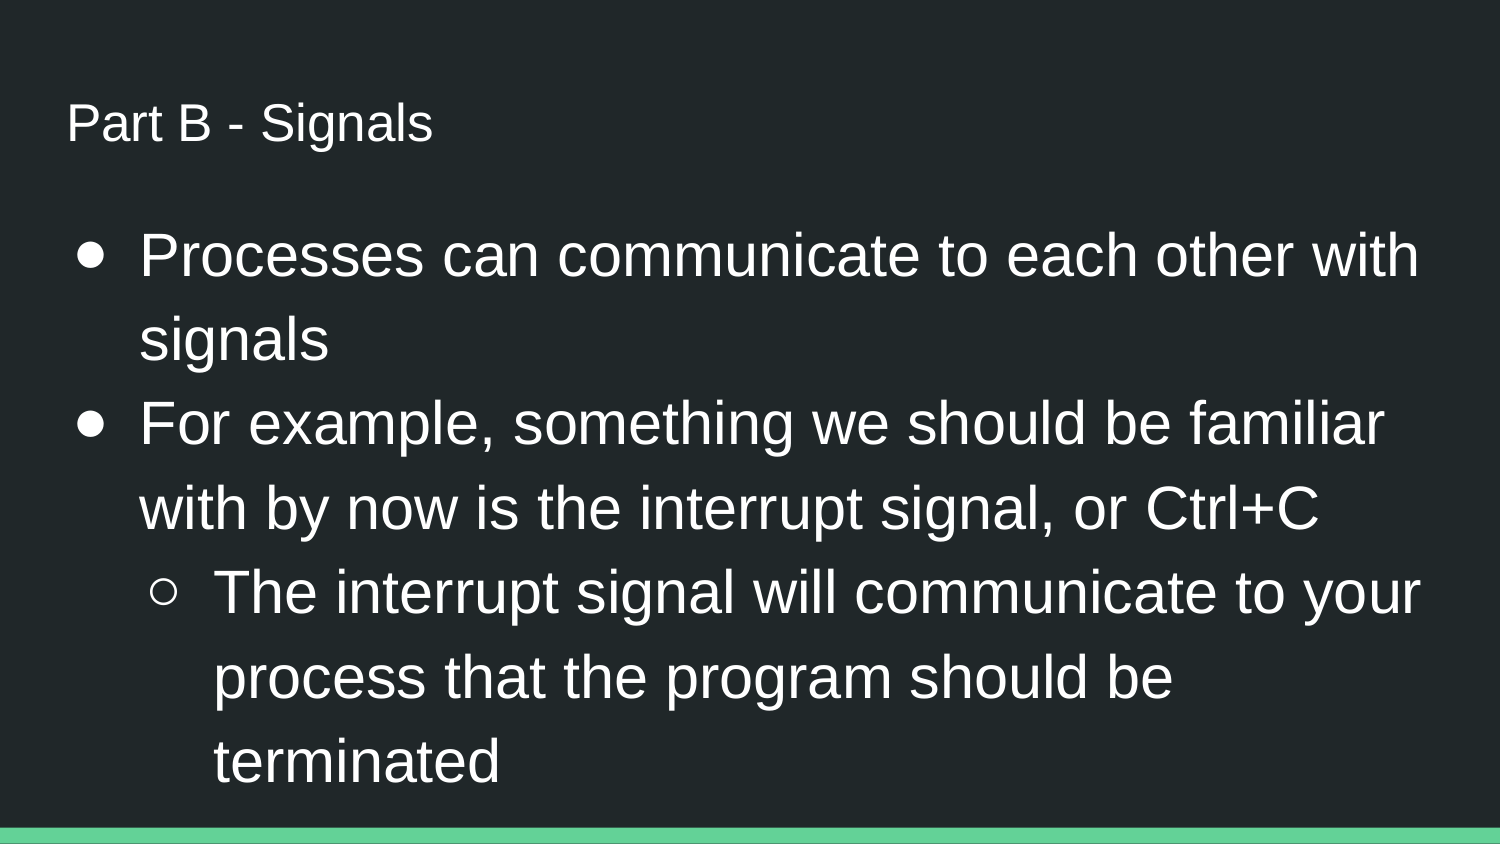

# Part B - Signals
Processes can communicate to each other with signals
For example, something we should be familiar with by now is the interrupt signal, or Ctrl+C
The interrupt signal will communicate to your process that the program should be terminated